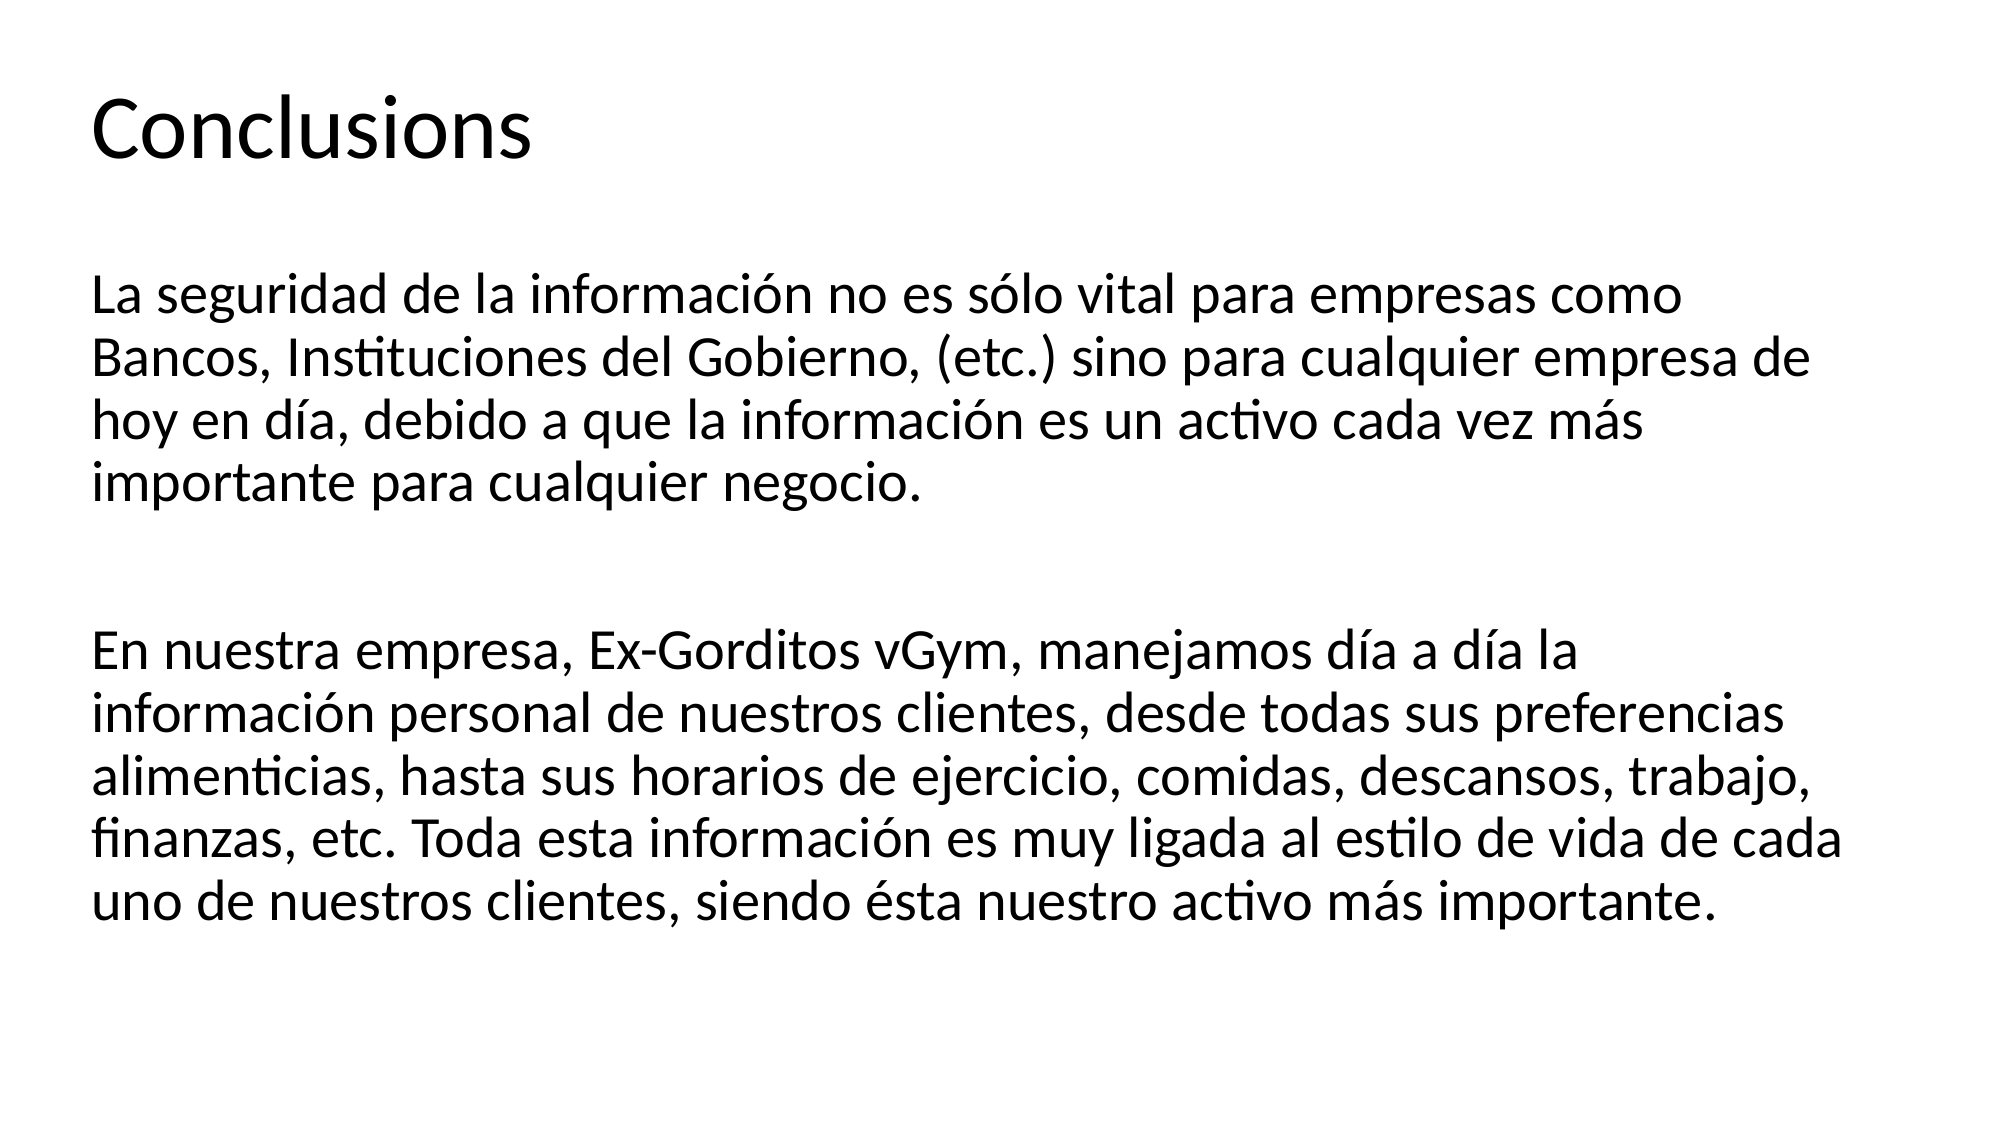

# Conclusions
La seguridad de la información no es sólo vital para empresas como Bancos, Instituciones del Gobierno, (etc.) sino para cualquier empresa de hoy en día, debido a que la información es un activo cada vez más importante para cualquier negocio.

En nuestra empresa, Ex-Gorditos vGym, manejamos día a día la información personal de nuestros clientes, desde todas sus preferencias alimenticias, hasta sus horarios de ejercicio, comidas, descansos, trabajo, finanzas, etc. Toda esta información es muy ligada al estilo de vida de cada uno de nuestros clientes, siendo ésta nuestro activo más importante.